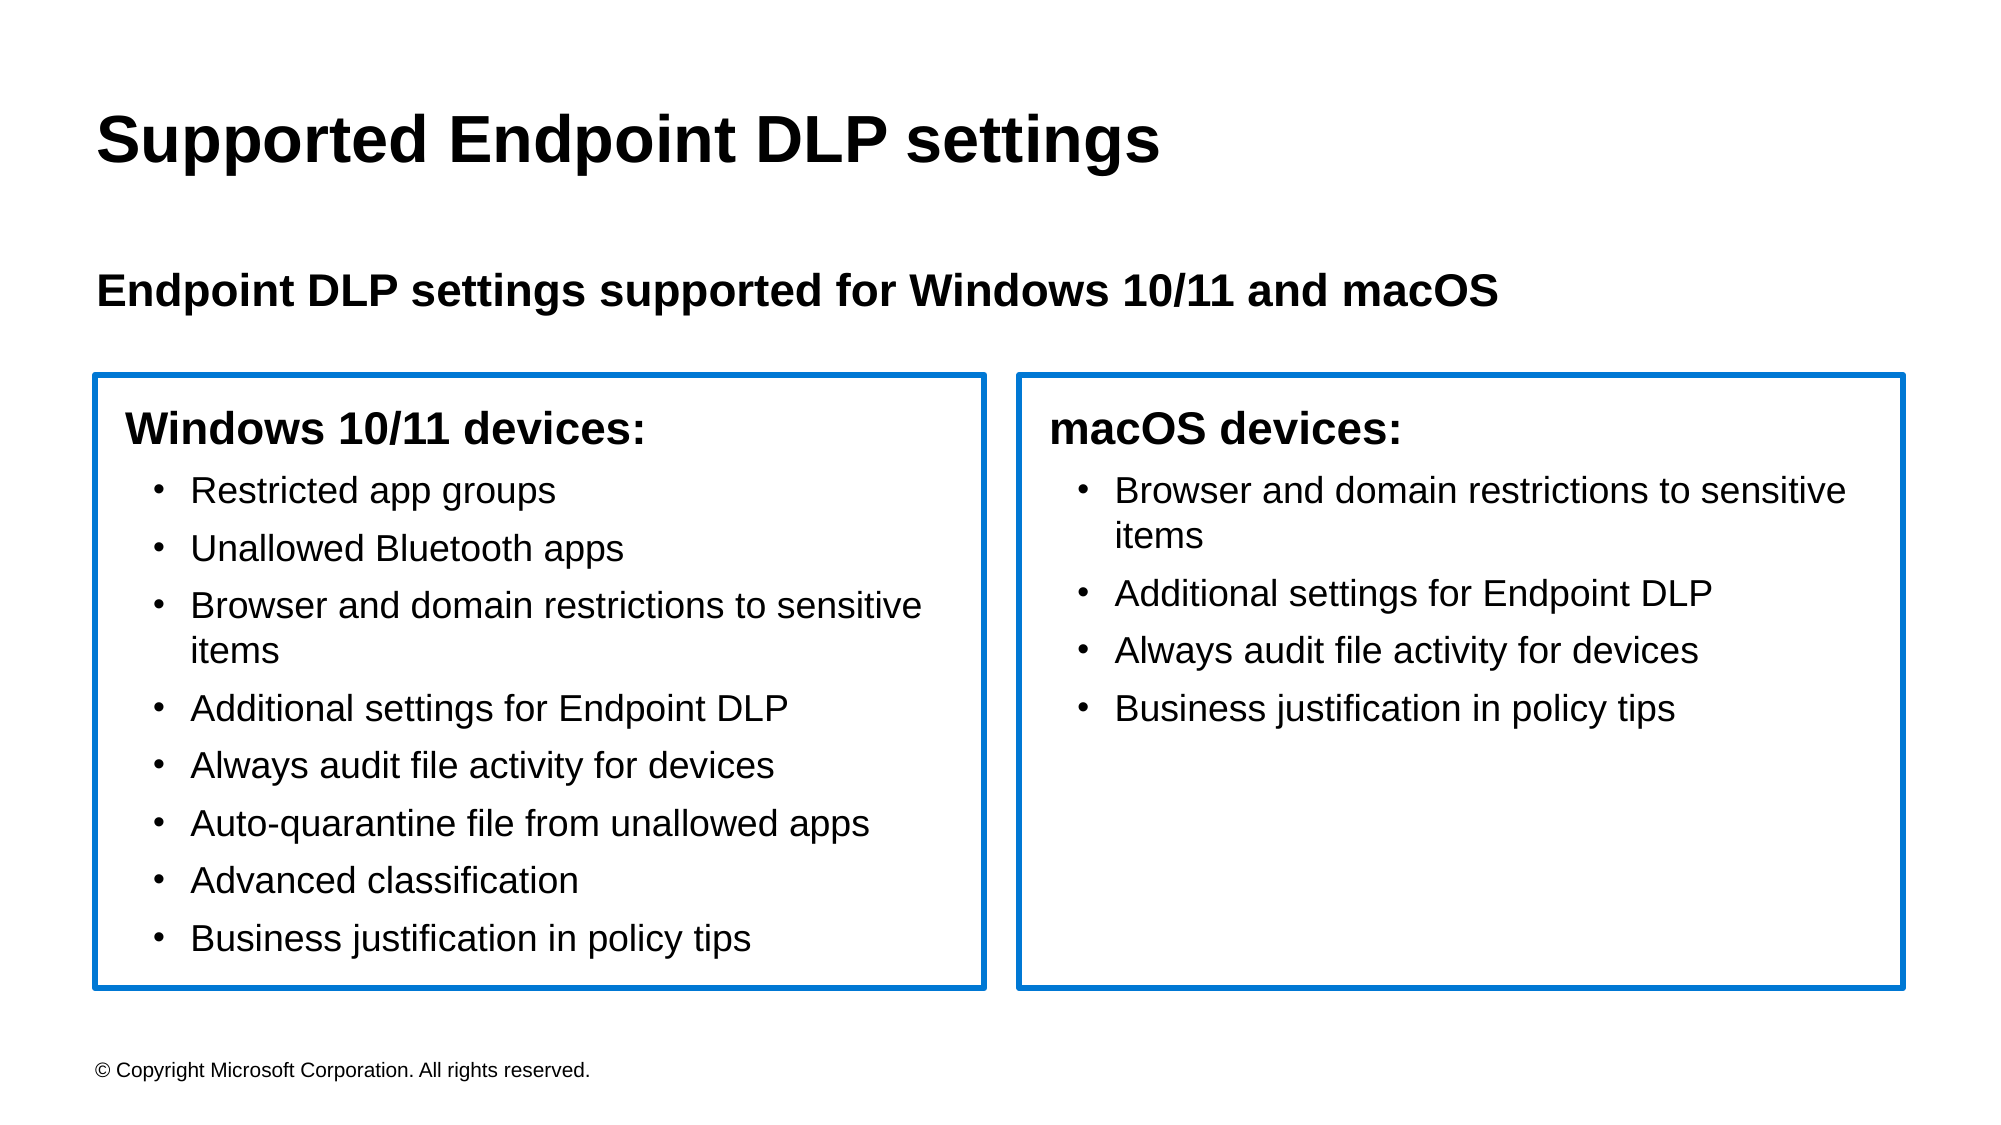

# Supported Endpoint DLP settings
Endpoint DLP settings supported for Windows 10/11 and macOS
macOS devices:
Browser and domain restrictions to sensitive items
Additional settings for Endpoint DLP
Always audit file activity for devices
Business justification in policy tips
Windows 10/11 devices:
Restricted app groups
Unallowed Bluetooth apps
Browser and domain restrictions to sensitive items
Additional settings for Endpoint DLP
Always audit file activity for devices
Auto-quarantine file from unallowed apps
Advanced classification
Business justification in policy tips